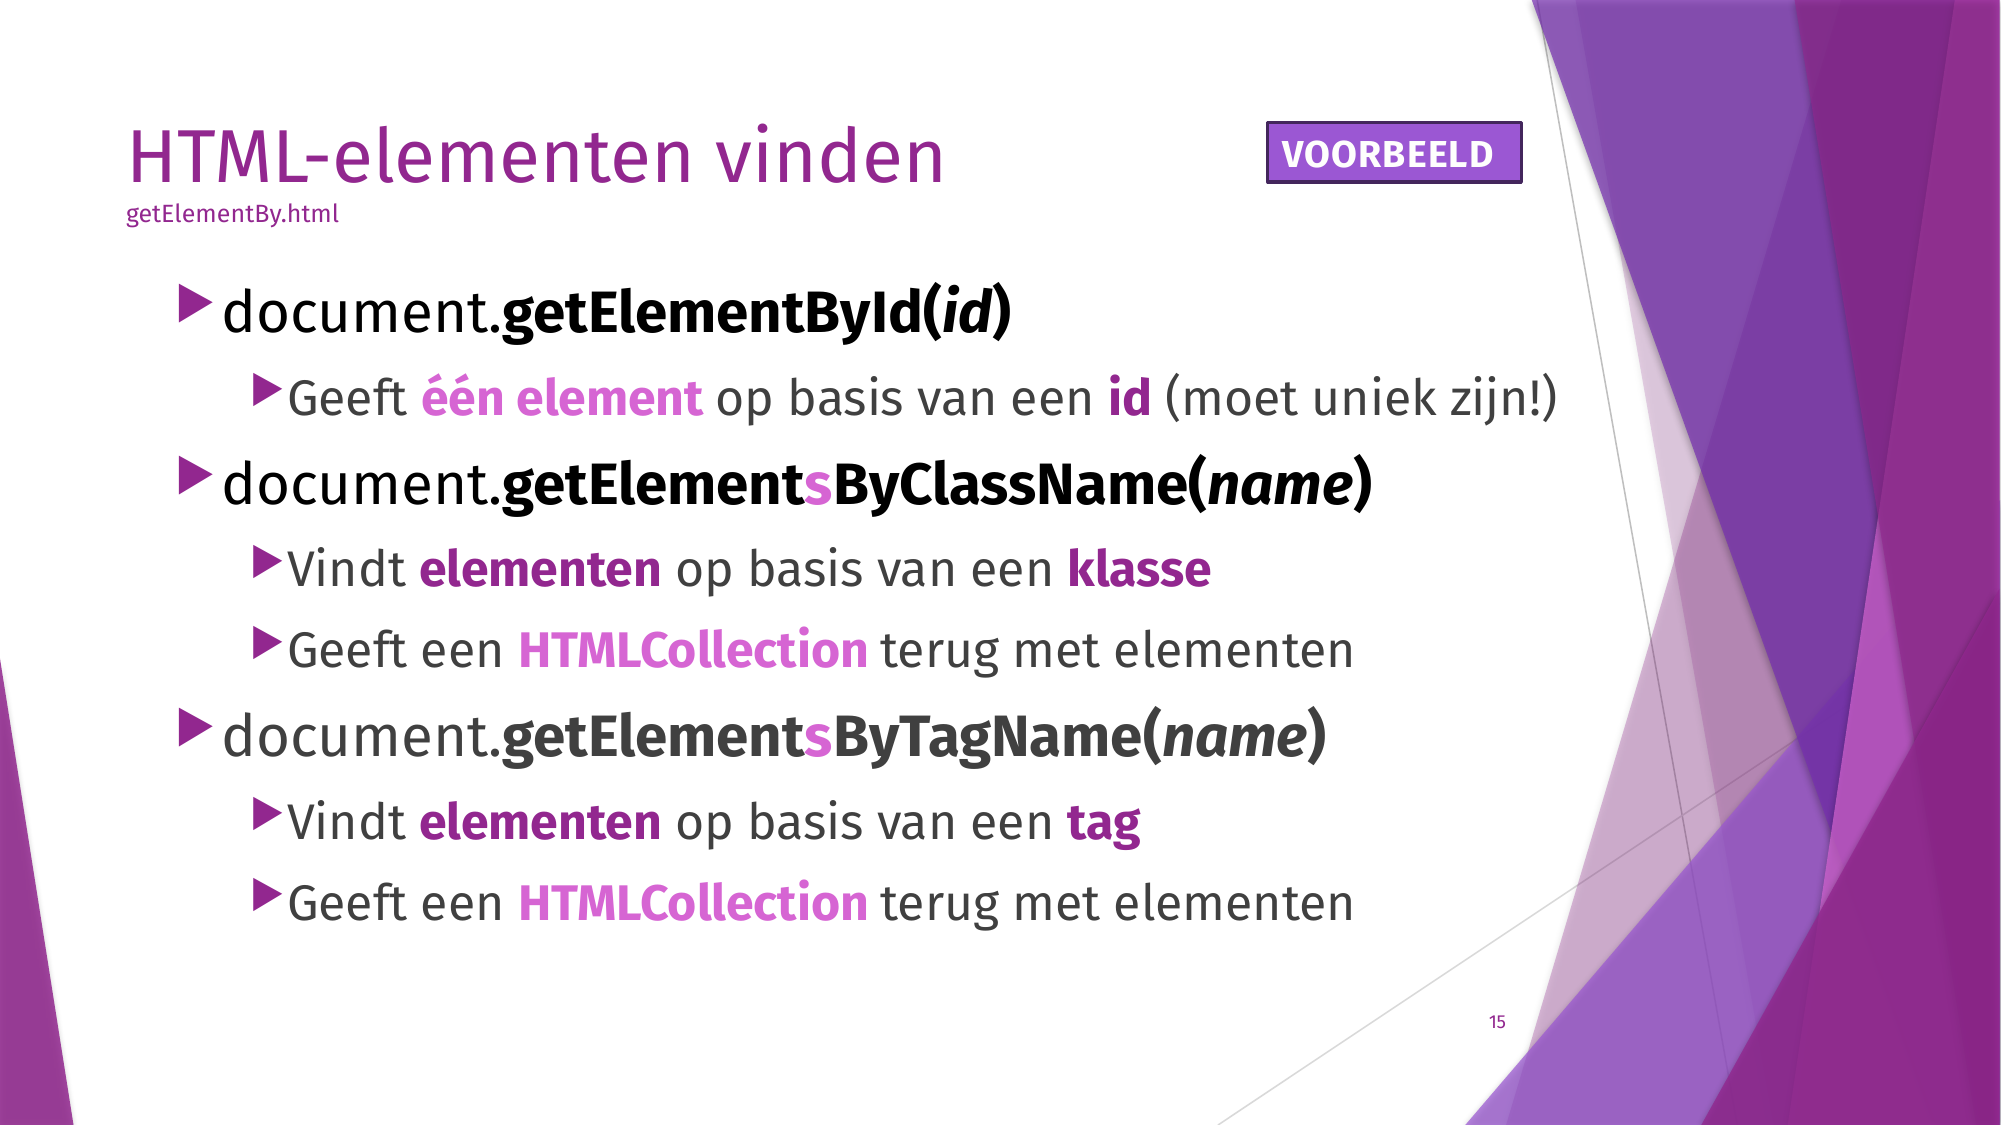

# HTML-elementen vinden getElementBy.html
VOORBEELD
document.getElementById(id)
Geeft één element op basis van een id (moet uniek zijn!)
document.getElementsByClassName(name)
Vindt elementen op basis van een klasse
Geeft een HTMLCollection terug met elementen
document.getElementsByTagName(name)
Vindt elementen op basis van een tag
Geeft een HTMLCollection terug met elementen
15